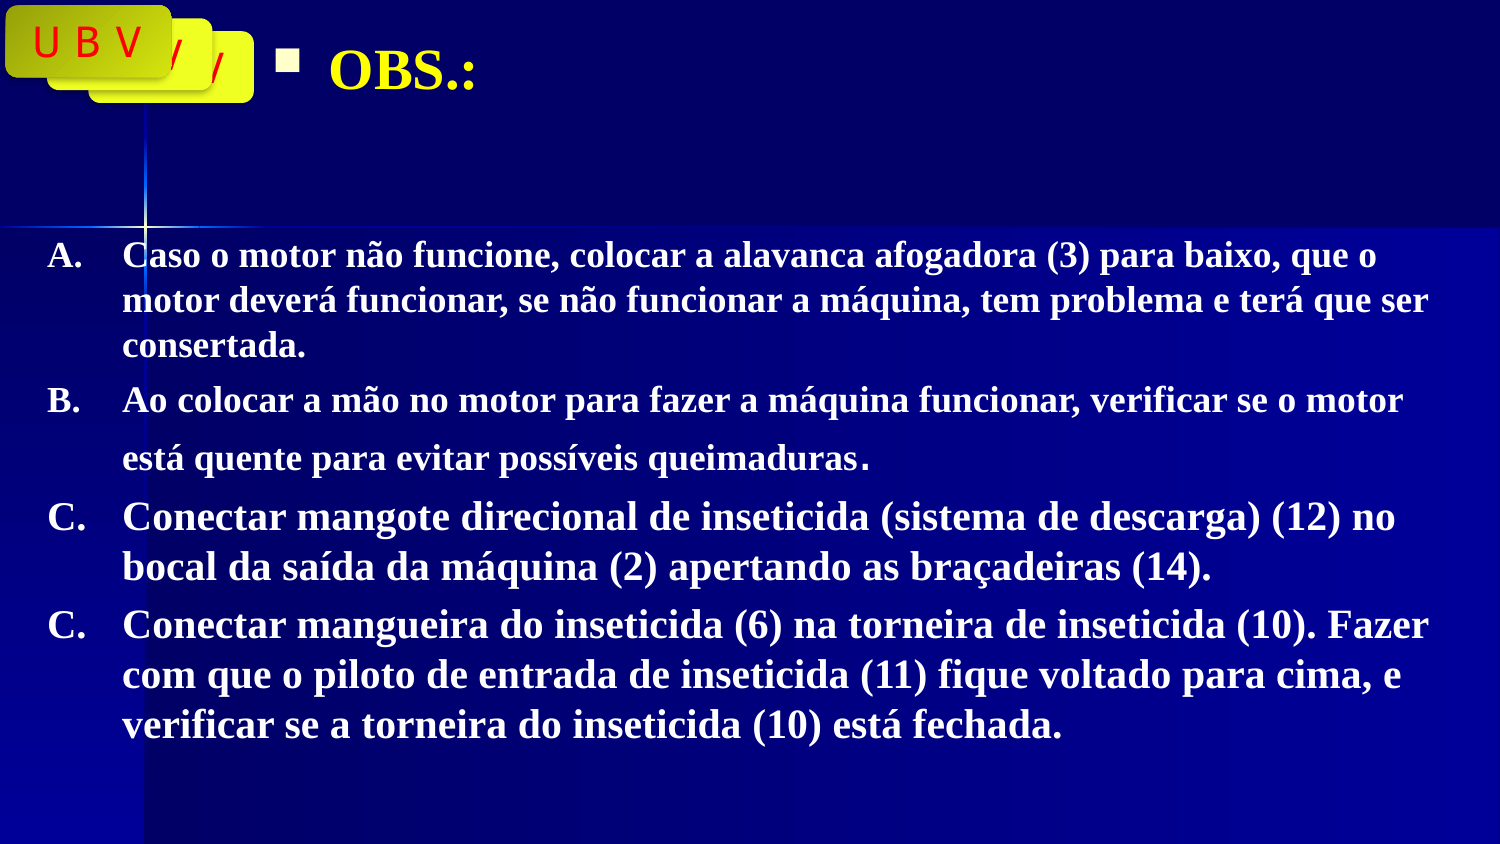

U B V
U B V
U B V
OBS.:

Caso o motor não funcione, colocar a alavanca afogadora (3) para baixo, que o motor deverá funcionar, se não funcionar a máquina, tem problema e terá que ser consertada.
Ao colocar a mão no motor para fazer a máquina funcionar, verificar se o motor está quente para evitar possíveis queimaduras.
Conectar mangote direcional de inseticida (sistema de descarga) (12) no bocal da saída da máquina (2) apertando as braçadeiras (14).
Conectar mangueira do inseticida (6) na torneira de inseticida (10). Fazer com que o piloto de entrada de inseticida (11) fique voltado para cima, e verificar se a torneira do inseticida (10) está fechada.